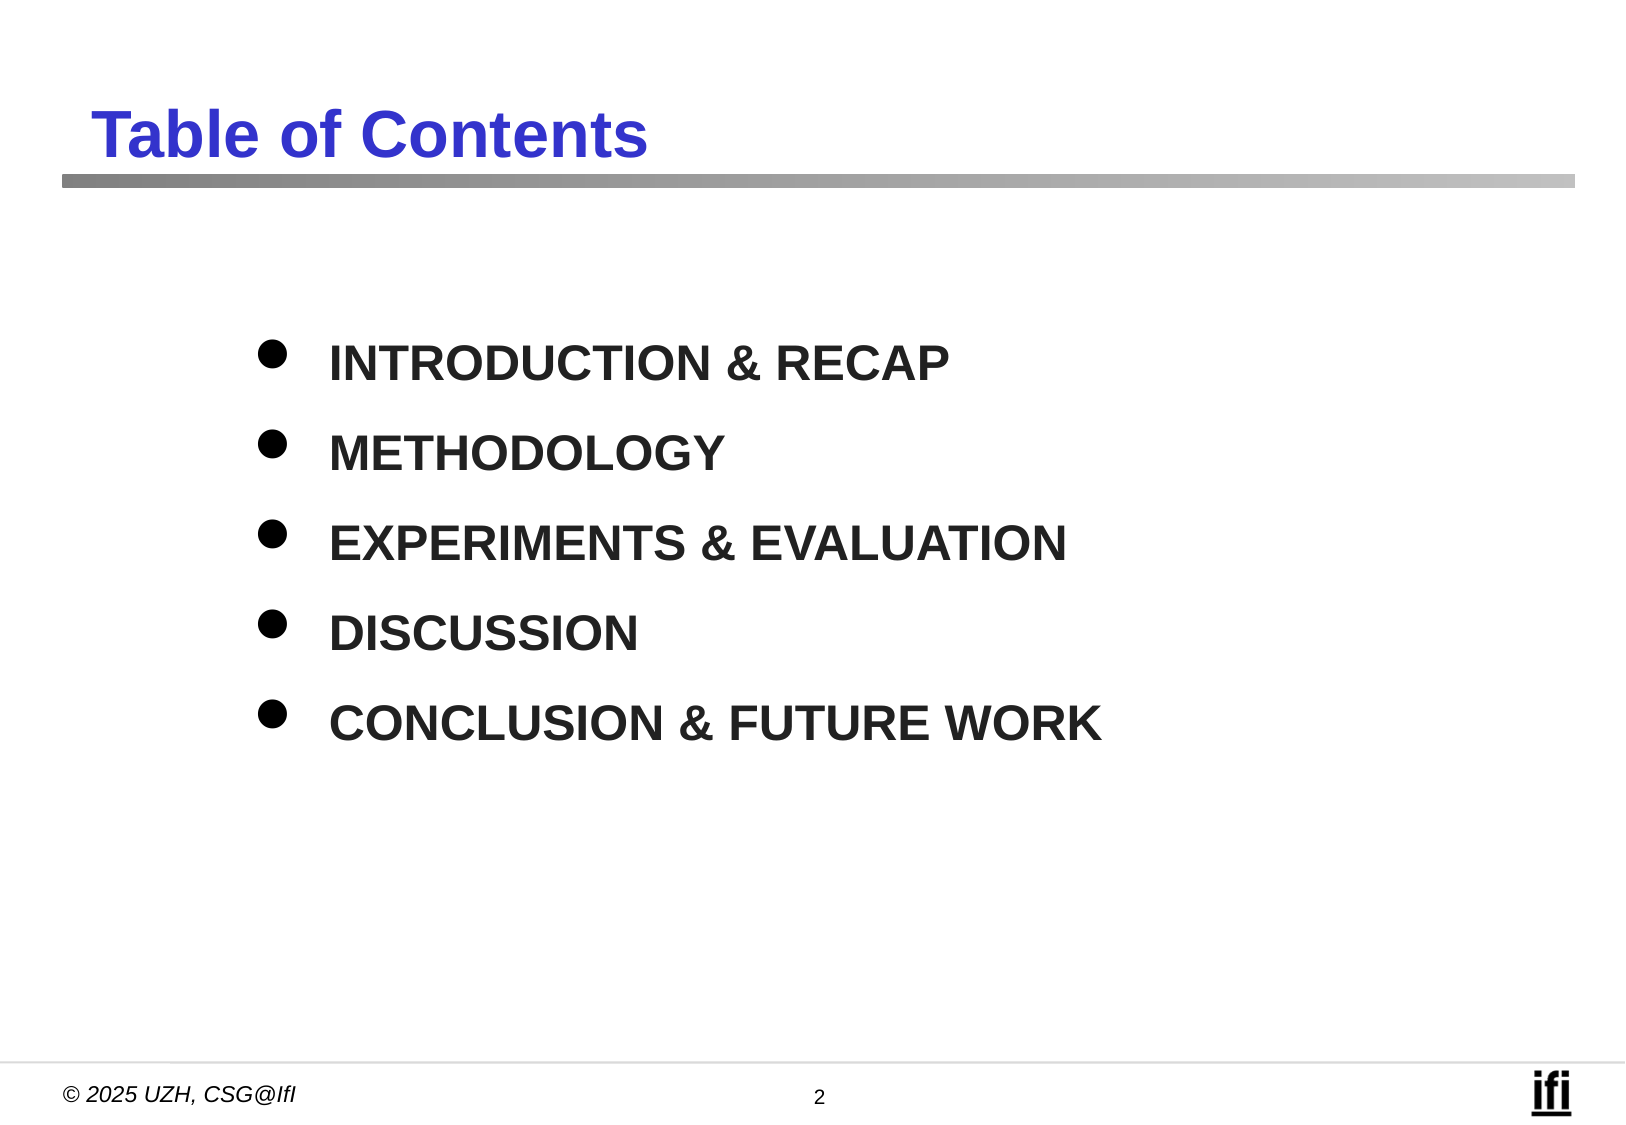

Table of Contents

INTRODUCTION & RECAP
METHODOLOGY
EXPERIMENTS & EVALUATION
DISCUSSION
CONCLUSION & FUTURE WORK